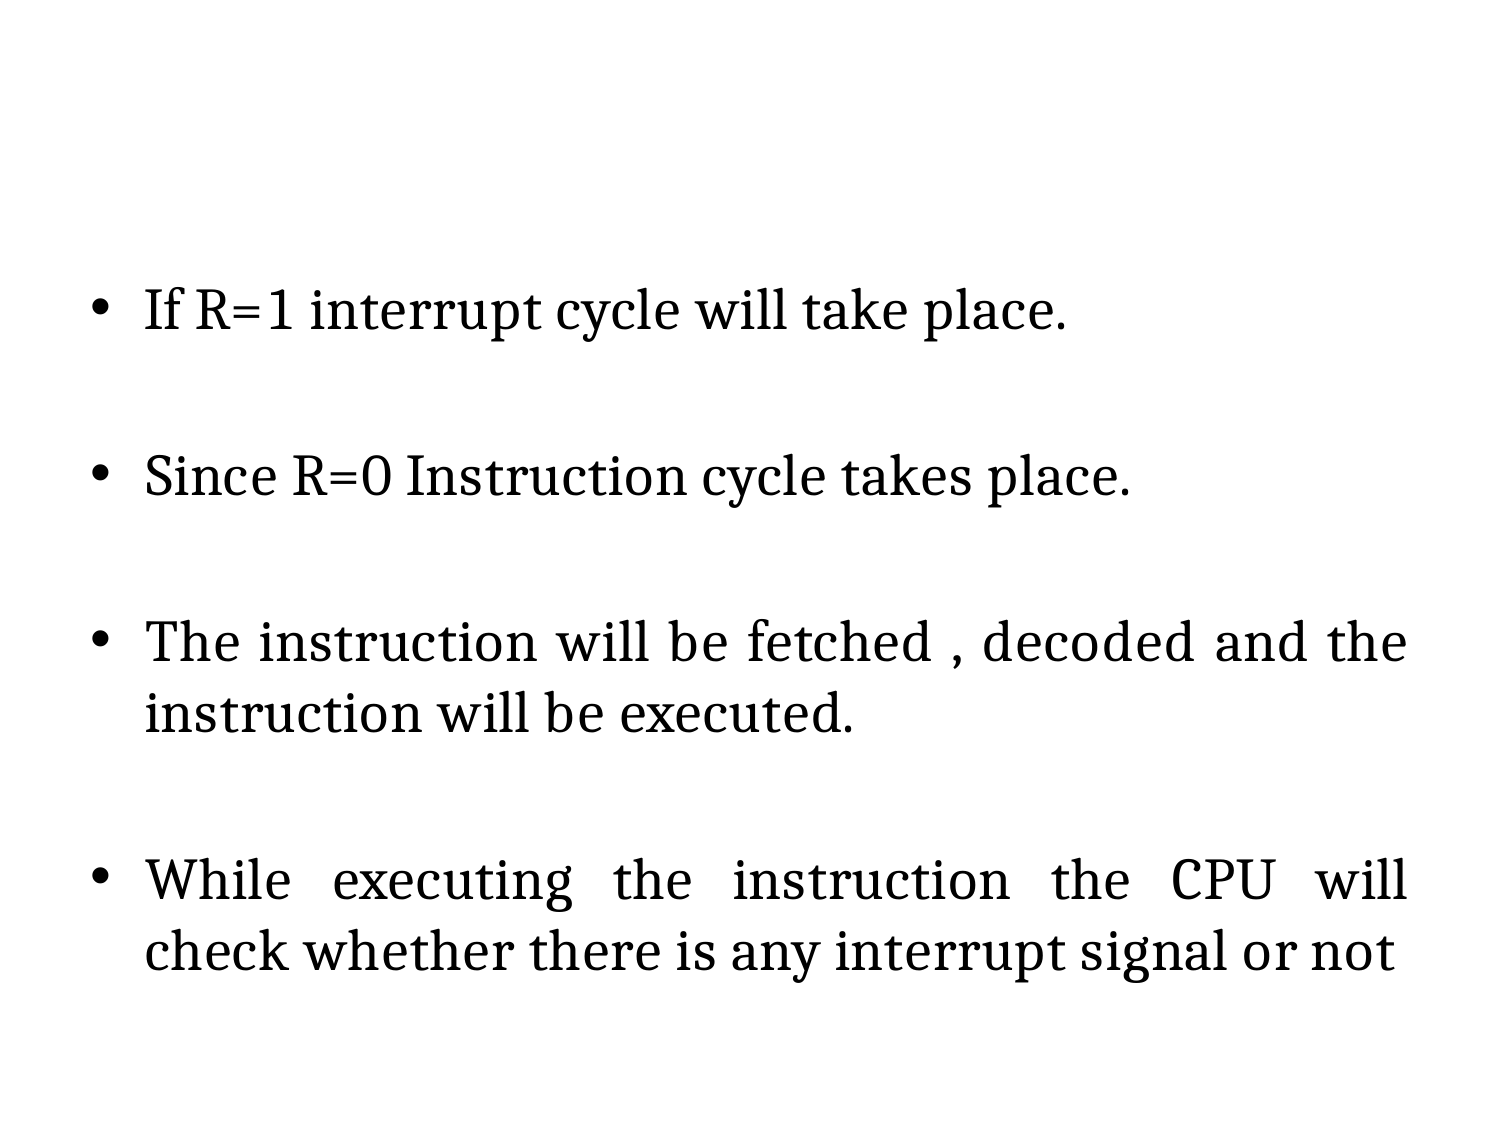

#
If R=1 interrupt cycle will take place.

Since R=0 Instruction cycle takes place.

The instruction will be fetched , decoded and the instruction will be executed.

While executing the instruction the CPU will check whether there is any interrupt signal or not